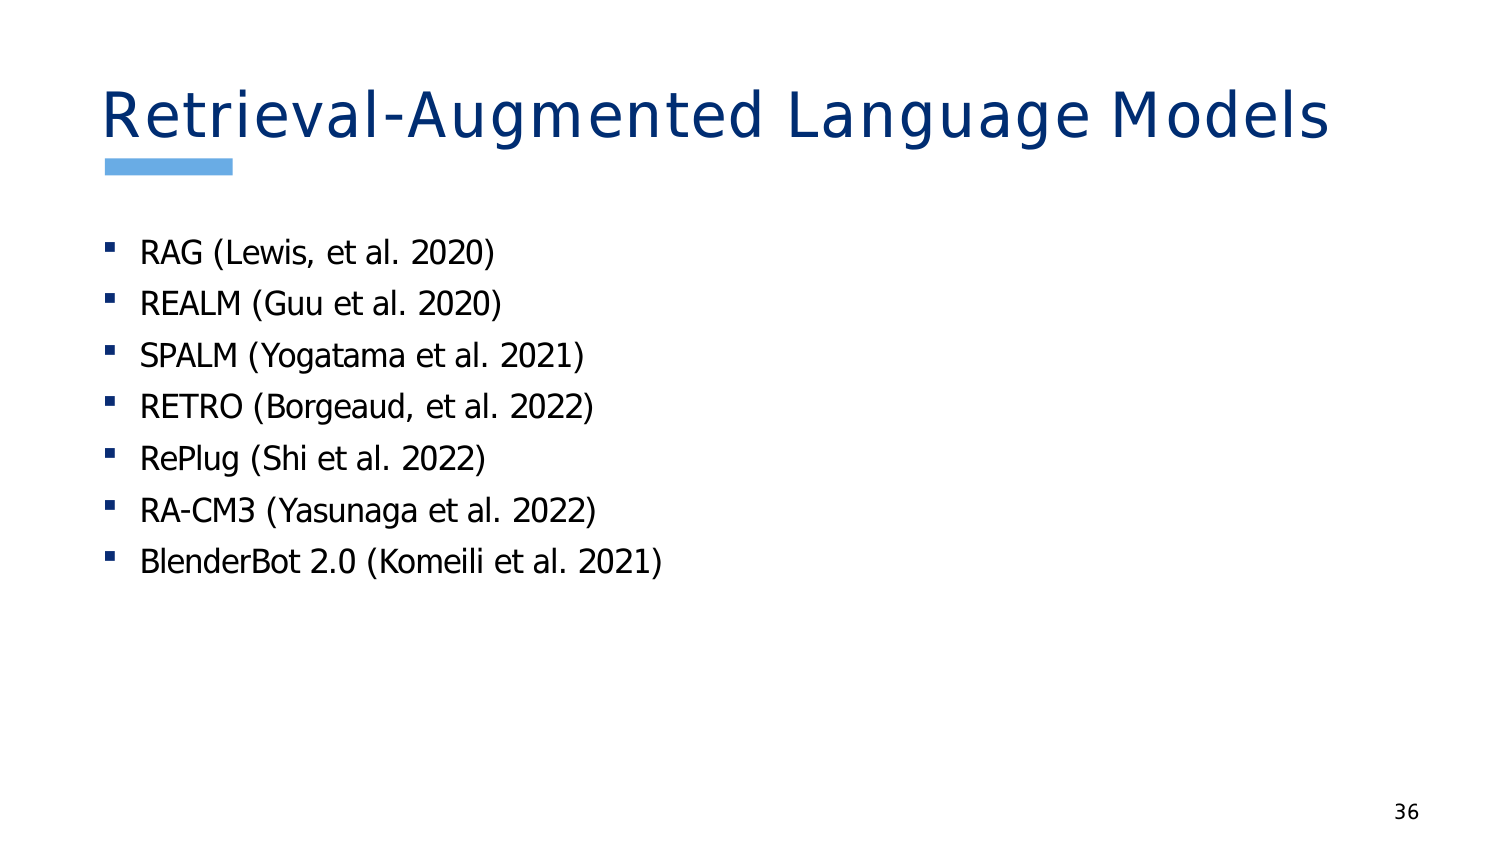

# Retrieval-Augmented Language Models
RAG (Lewis, et al. 2020)
REALM (Guu et al. 2020)
SPALM (Yogatama et al. 2021)
RETRO (Borgeaud, et al. 2022)
RePlug (Shi et al. 2022)
RA-CM3 (Yasunaga et al. 2022)
BlenderBot 2.0 (Komeili et al. 2021)